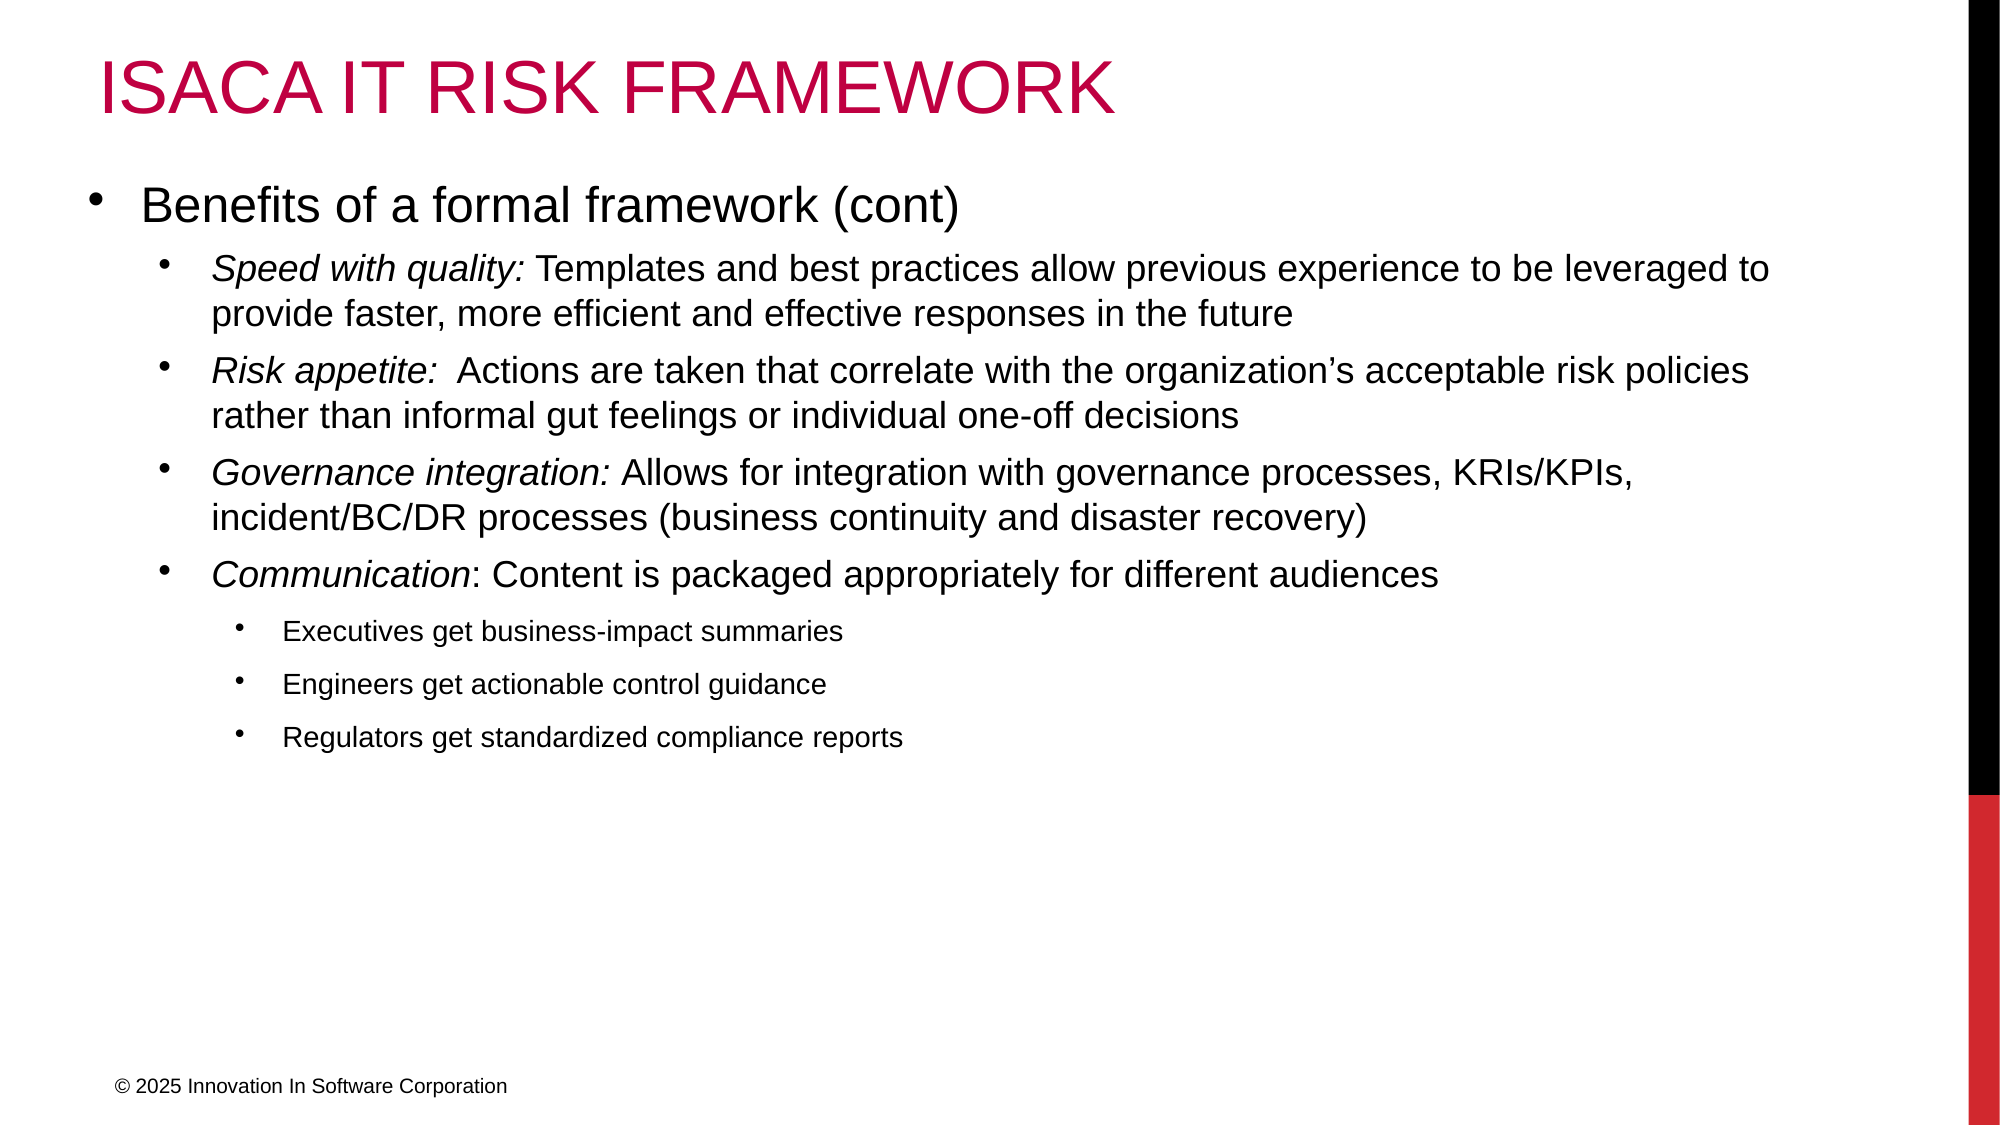

# ISACA IT Risk framework
Benefits of a formal framework (cont)
Speed with quality: Templates and best practices allow previous experience to be leveraged to provide faster, more efficient and effective responses in the future
Risk appetite:  Actions are taken that correlate with the organization’s acceptable risk policies rather than informal gut feelings or individual one-off decisions
Governance integration: Allows for integration with governance processes, KRIs/KPIs, incident/BC/DR processes (business continuity and disaster recovery)
Communication: Content is packaged appropriately for different audiences
Executives get business‑impact summaries
Engineers get actionable control guidance
Regulators get standardized compliance reports

© 2025 Innovation In Software Corporation